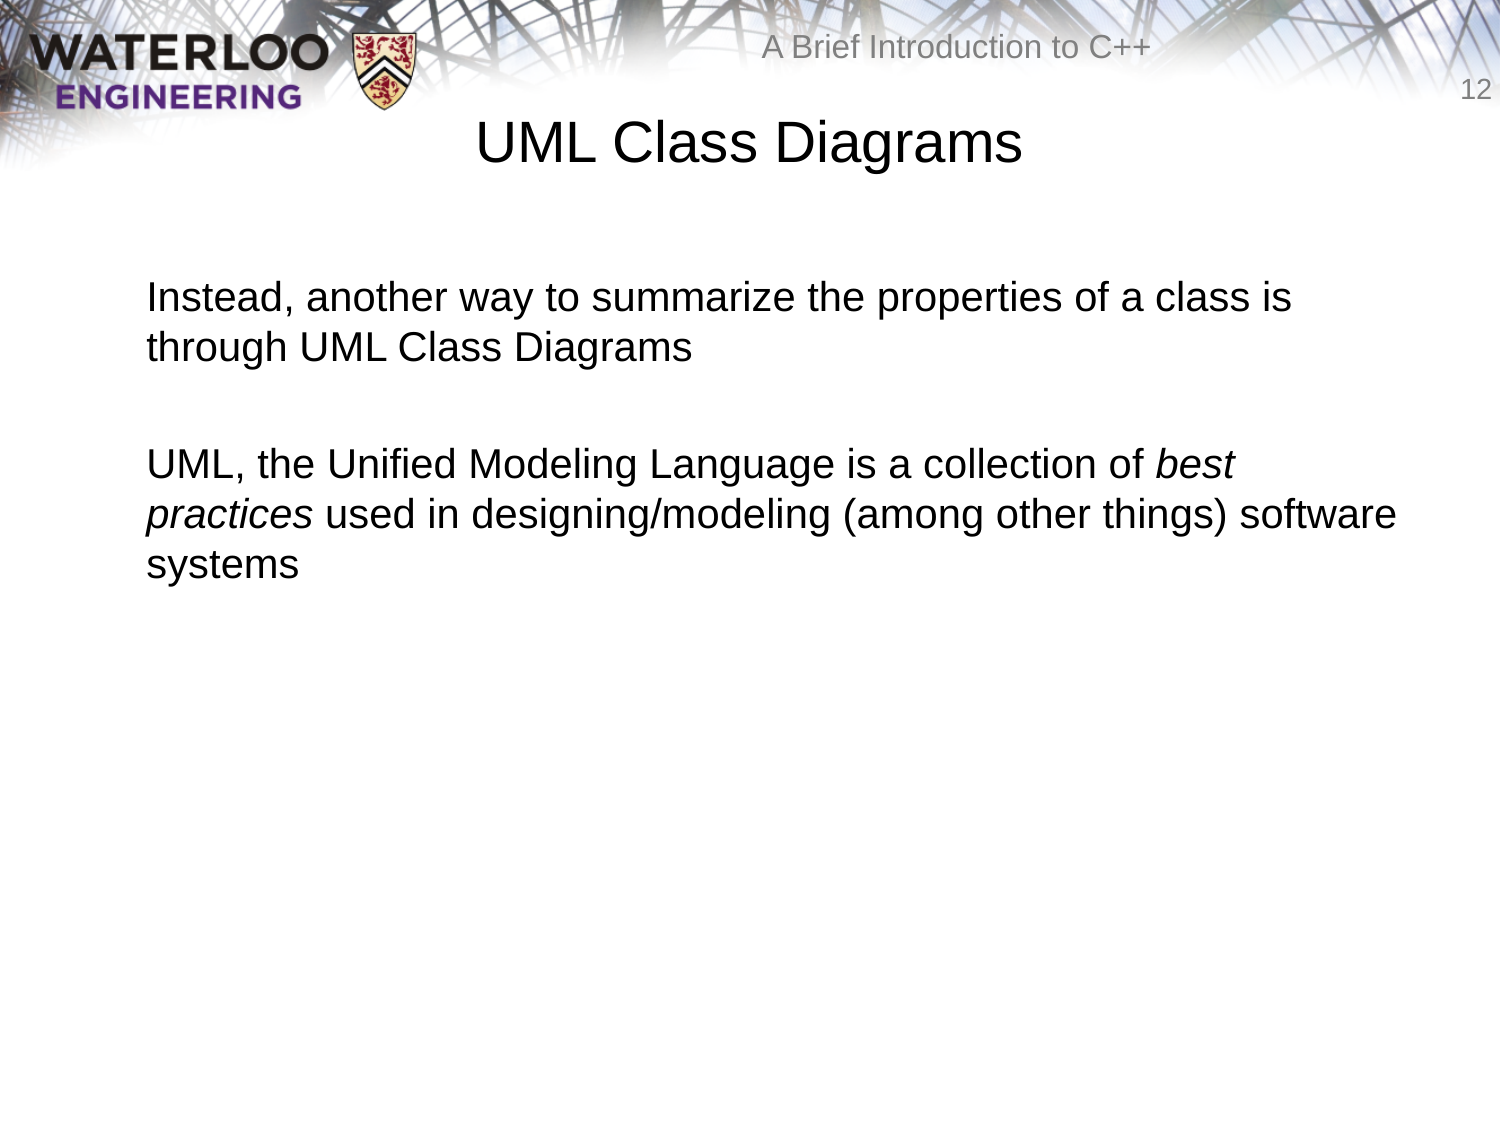

# UML Class Diagrams
	Instead, another way to summarize the properties of a class is through UML Class Diagrams

	UML, the Unified Modeling Language is a collection of best practices used in designing/modeling (among other things) software systems